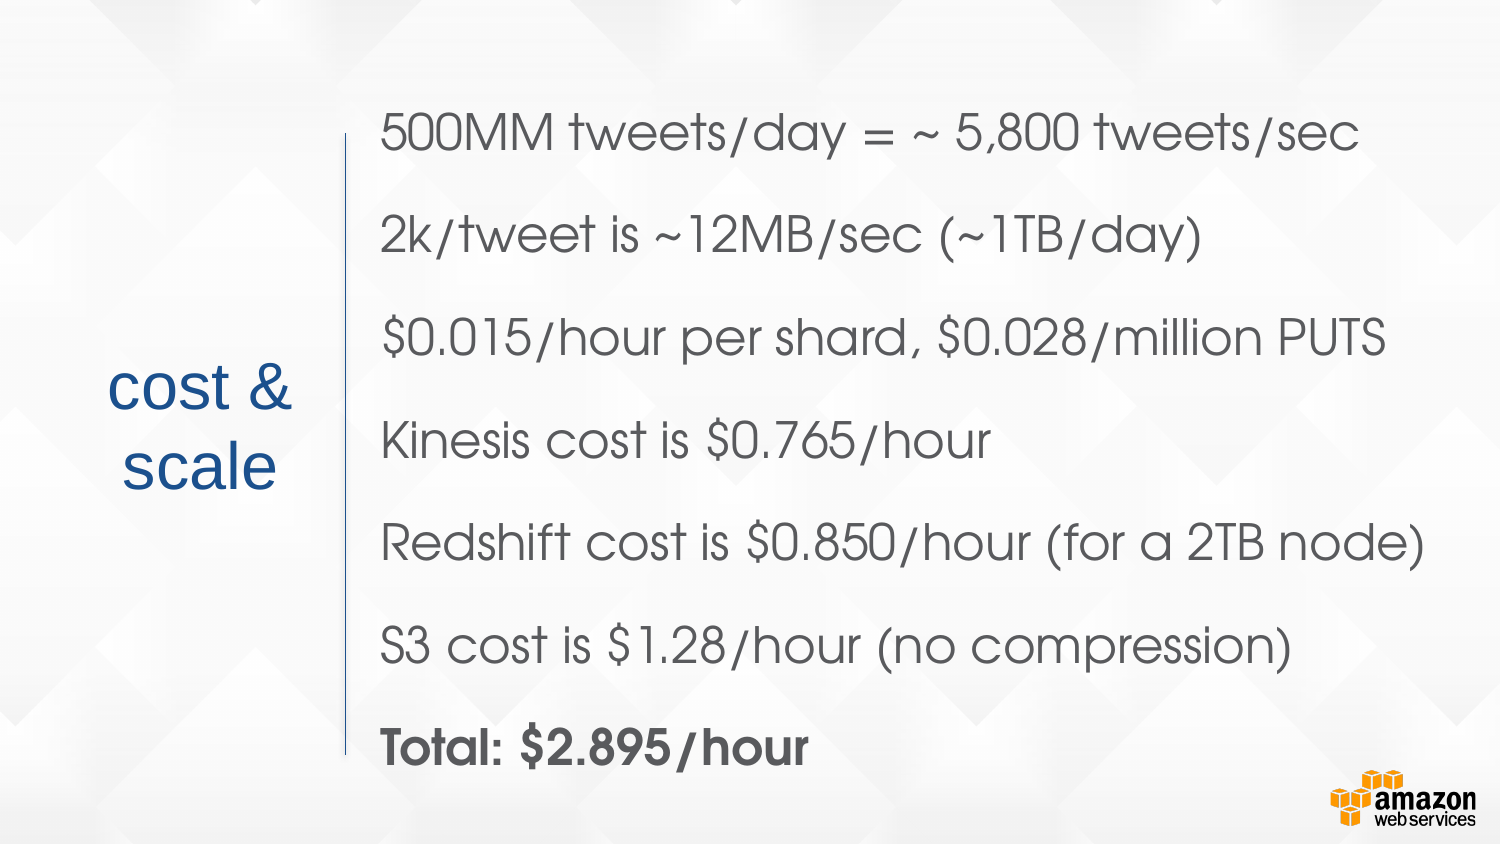

500MM tweets/day = ~ 5,800 tweets/sec
2k/tweet is ~12MB/sec (~1TB/day)
$0.015/hour per shard, $0.028/million PUTS
Kinesis cost is $0.765/hour
Redshift cost is $0.850/hour (for a 2TB node)
S3 cost is $1.28/hour (no compression)
Total: $2.895/hour
cost & scale